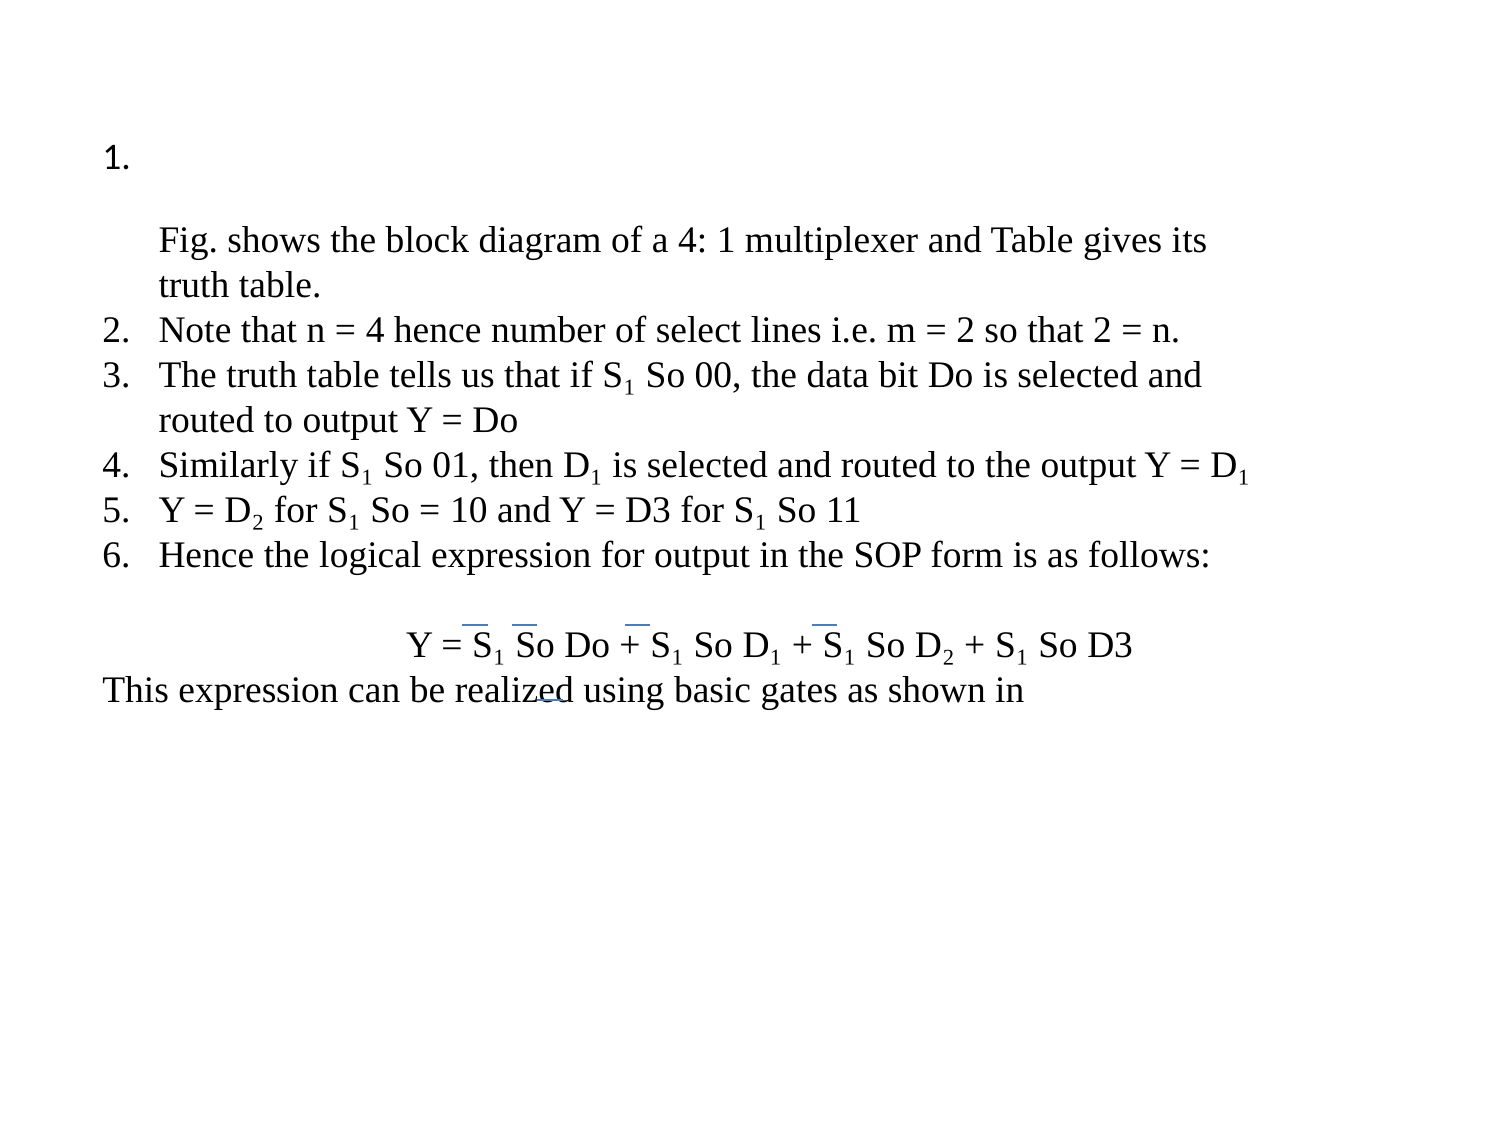

Fig. shows the block diagram of a 4: 1 multiplexer and Table gives its truth table.
Note that n = 4 hence number of select lines i.e. m = 2 so that 2 = n.
The truth table tells us that if S₁ So 00, the data bit Do is selected and routed to output Y = Do
Similarly if S₁ So 01, then D₁ is selected and routed to the output Y = D₁
Y = D₂ for S₁ So = 10 and Y = D3 for S₁ So 11
Hence the logical expression for output in the SOP form is as follows:

                                Y = S₁ So Do + S₁ So D₁ + S₁ So D₂ + S₁ So D3
This expression can be realized using basic gates as shown in